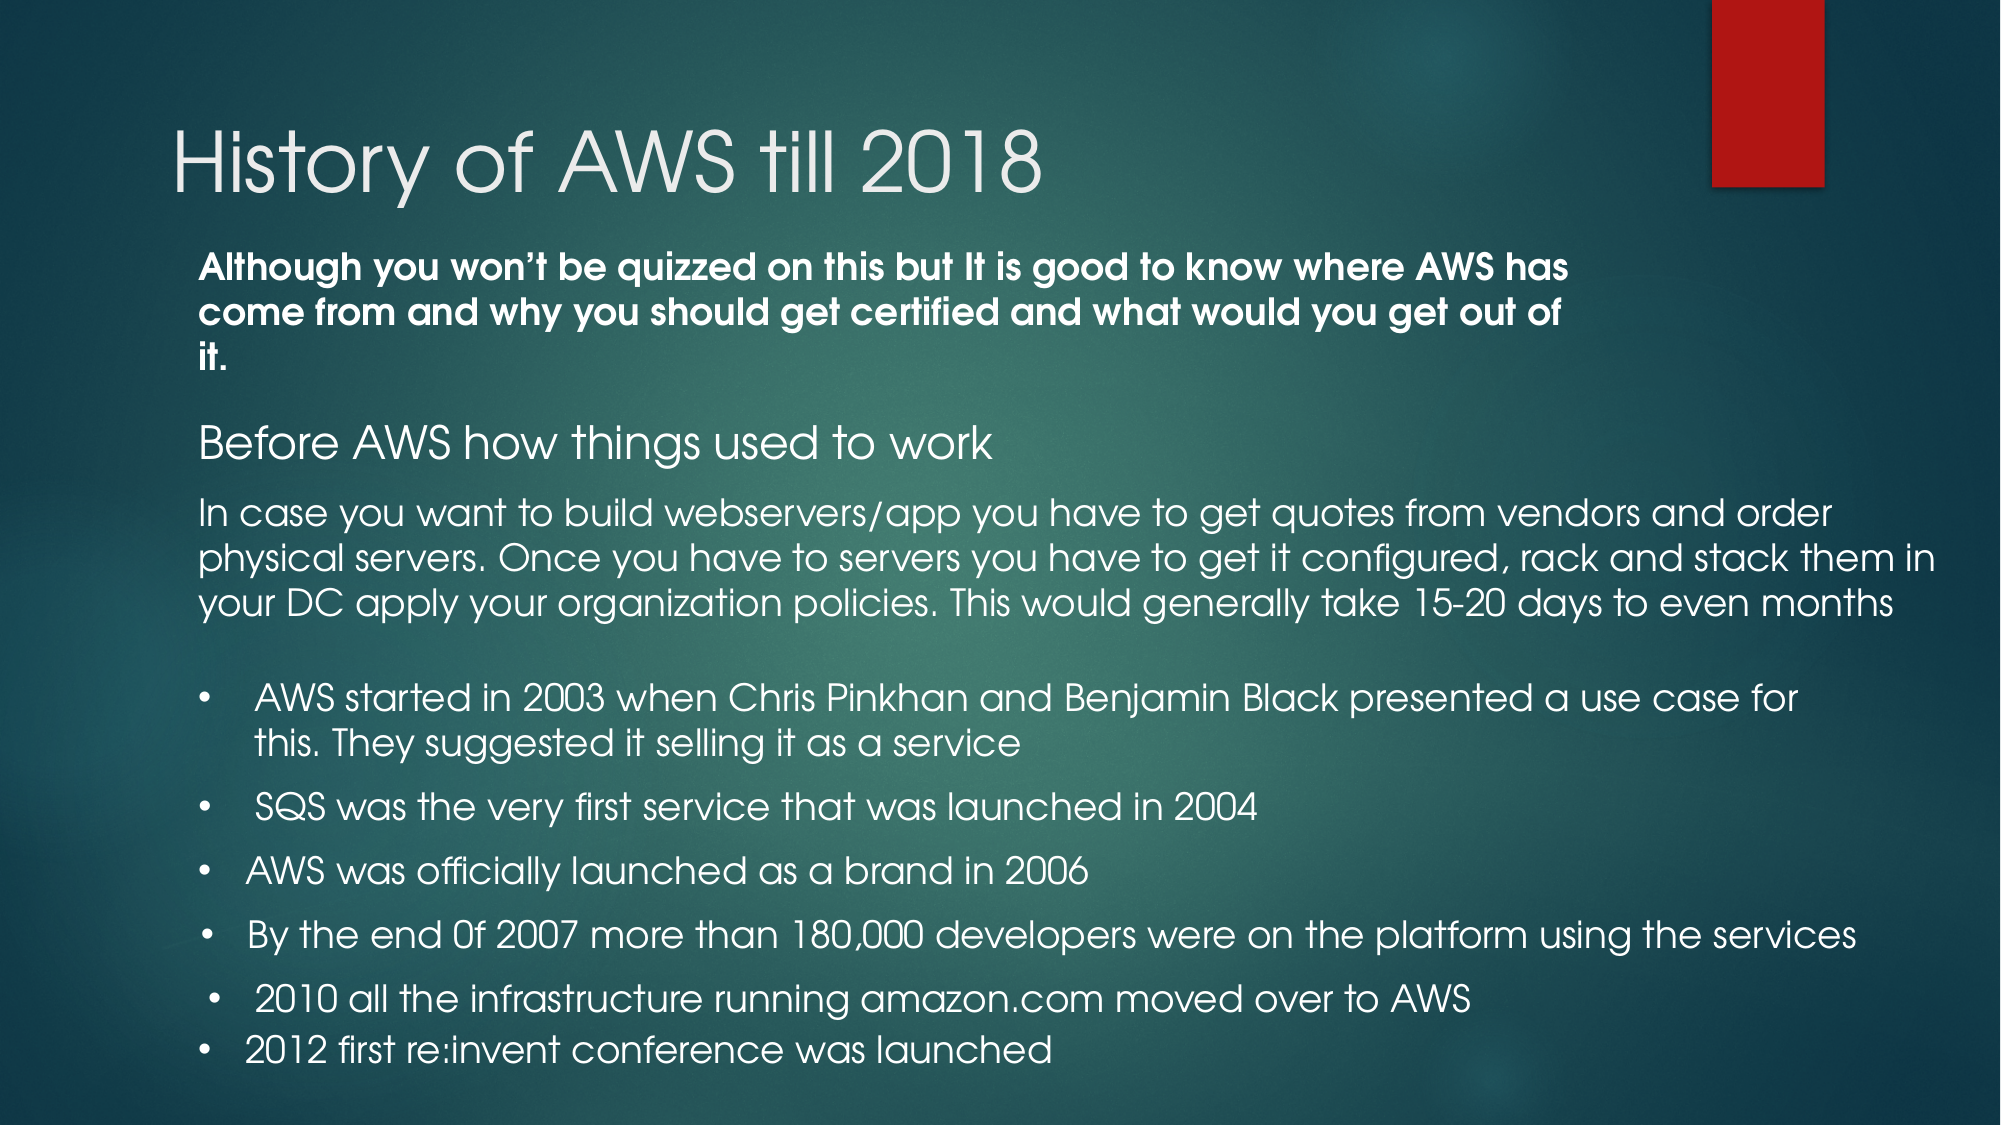

# History of AWS till 2018
Although you won’t be quizzed on this but It is good to know where AWS has come from and why you should get certified and what would you get out of it.
Before AWS how things used to work
In case you want to build webservers/app you have to get quotes from vendors and order physical servers. Once you have to servers you have to get it configured, rack and stack them in your DC apply your organization policies. This would generally take 15-20 days to even months
AWS started in 2003 when Chris Pinkhan and Benjamin Black presented a use case for this. They suggested it selling it as a service
 SQS was the very first service that was launched in 2004
AWS was officially launched as a brand in 2006
By the end 0f 2007 more than 180,000 developers were on the platform using the services
2010 all the infrastructure running amazon.com moved over to AWS
2012 first re:invent conference was launched